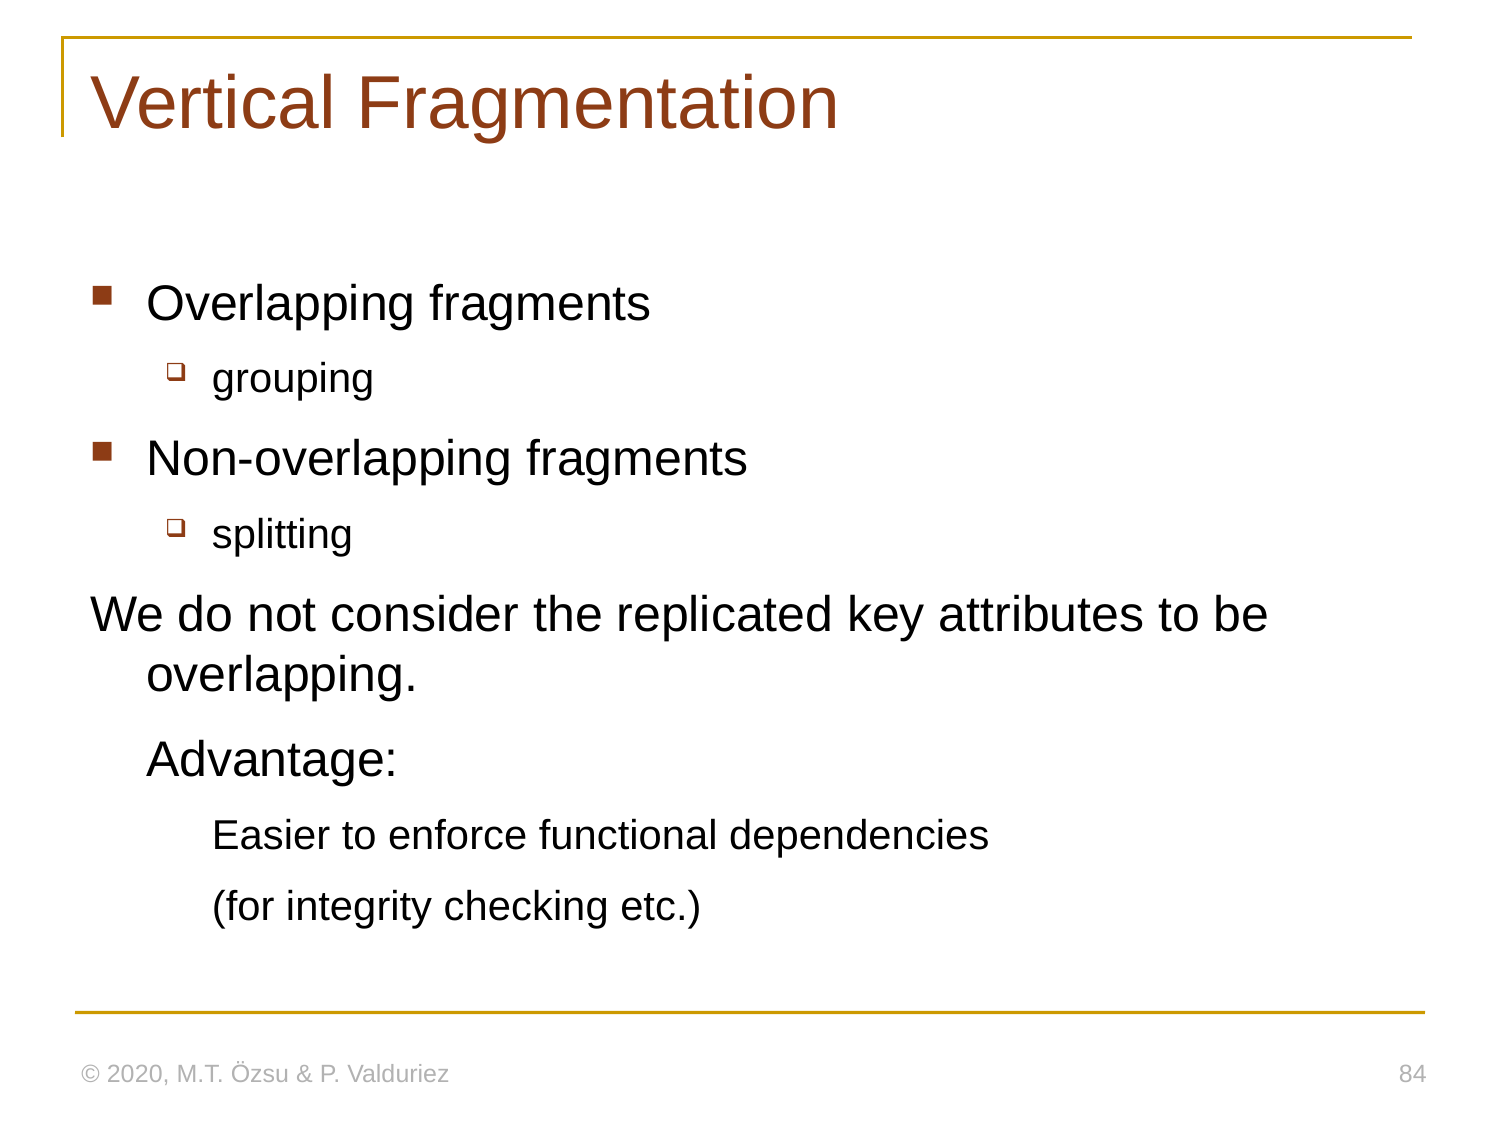

# Vertical Fragmentation
Overlapping fragments
grouping
Non-overlapping fragments
splitting
We do not consider the replicated key attributes to be overlapping.
	Advantage:
	Easier to enforce functional dependencies
	(for integrity checking etc.)
© 2020, M.T. Özsu & P. Valduriez
84